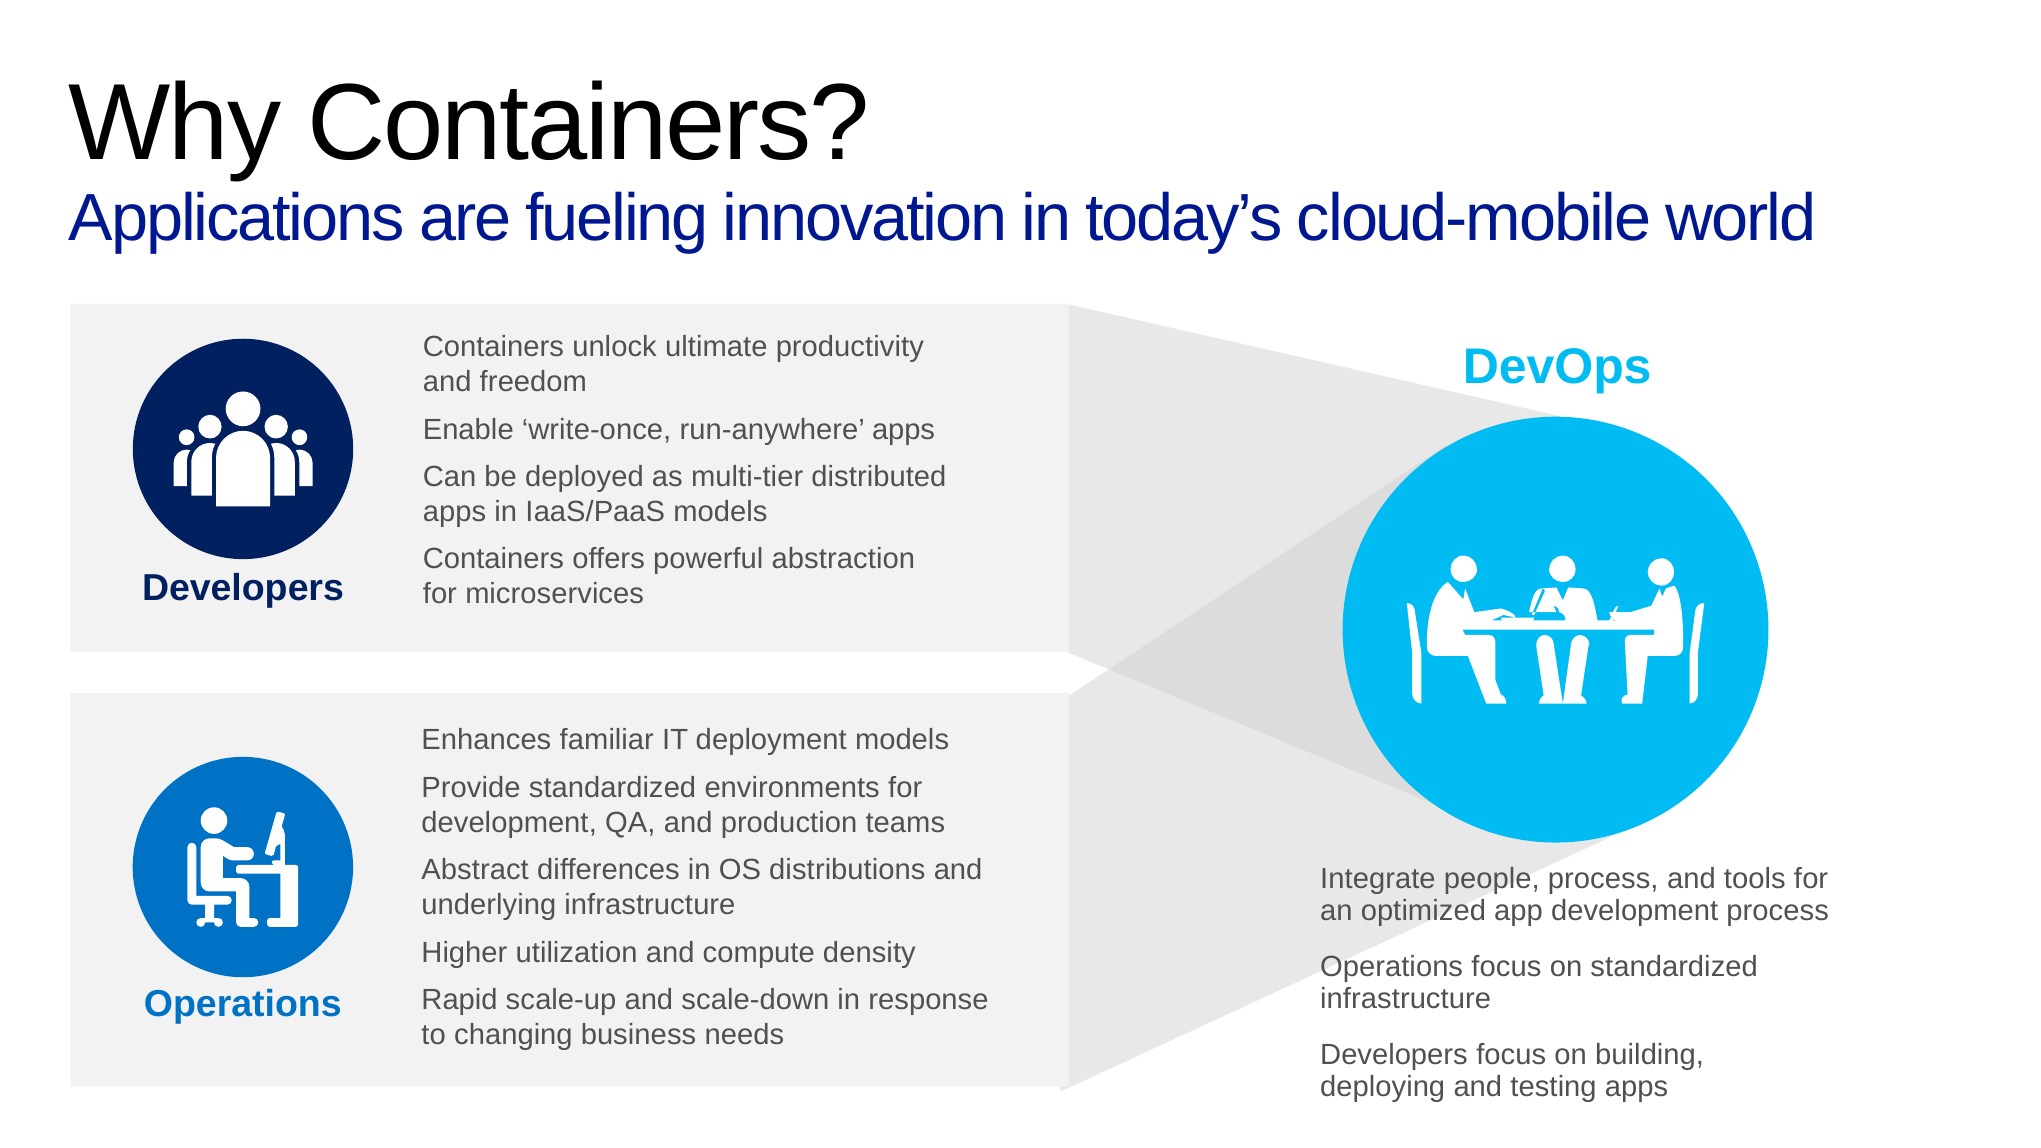

# Why Containers? Applications are fueling innovation in today’s cloud-mobile world
Containers unlock ultimate productivity and freedom
Enable ‘write-once, run-anywhere’ apps
Can be deployed as multi-tier distributed apps in IaaS/PaaS models
Containers offers powerful abstraction for microservices

Developers
DevOps

Enhances familiar IT deployment models
Provide standardized environments for development, QA, and production teams
Abstract differences in OS distributions and underlying infrastructure
Higher utilization and compute density
Rapid scale-up and scale-down in response to changing business needs

Operations
Integrate people, process, and tools for
an optimized app development process
Operations focus on standardized infrastructure
Developers focus on building,
deploying and testing apps